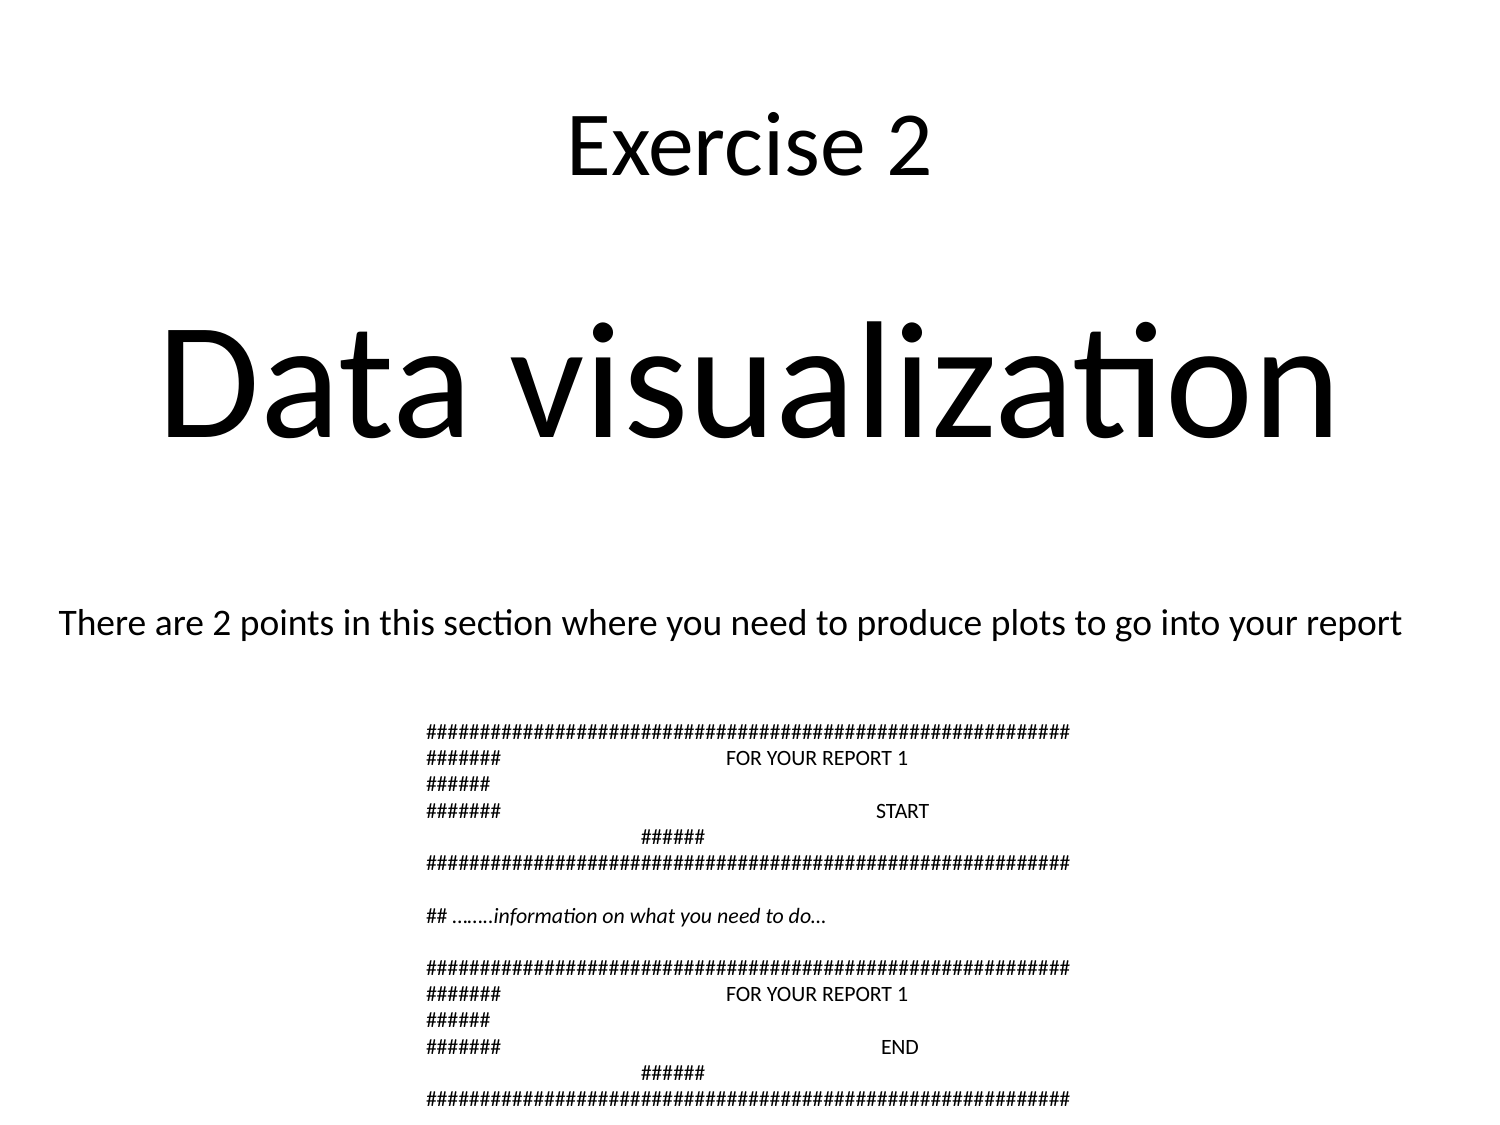

# Exercise 2
Data visualization
There are 2 points in this section where you need to produce plots to go into your report
############################################################
#######               	FOR YOUR REPORT 1              	             ######
#######                  		START                      	             ######
############################################################

## ……..information on what you need to do…

############################################################
#######               	FOR YOUR REPORT 1              	             ######
#######                  		 END                      	             ######
############################################################